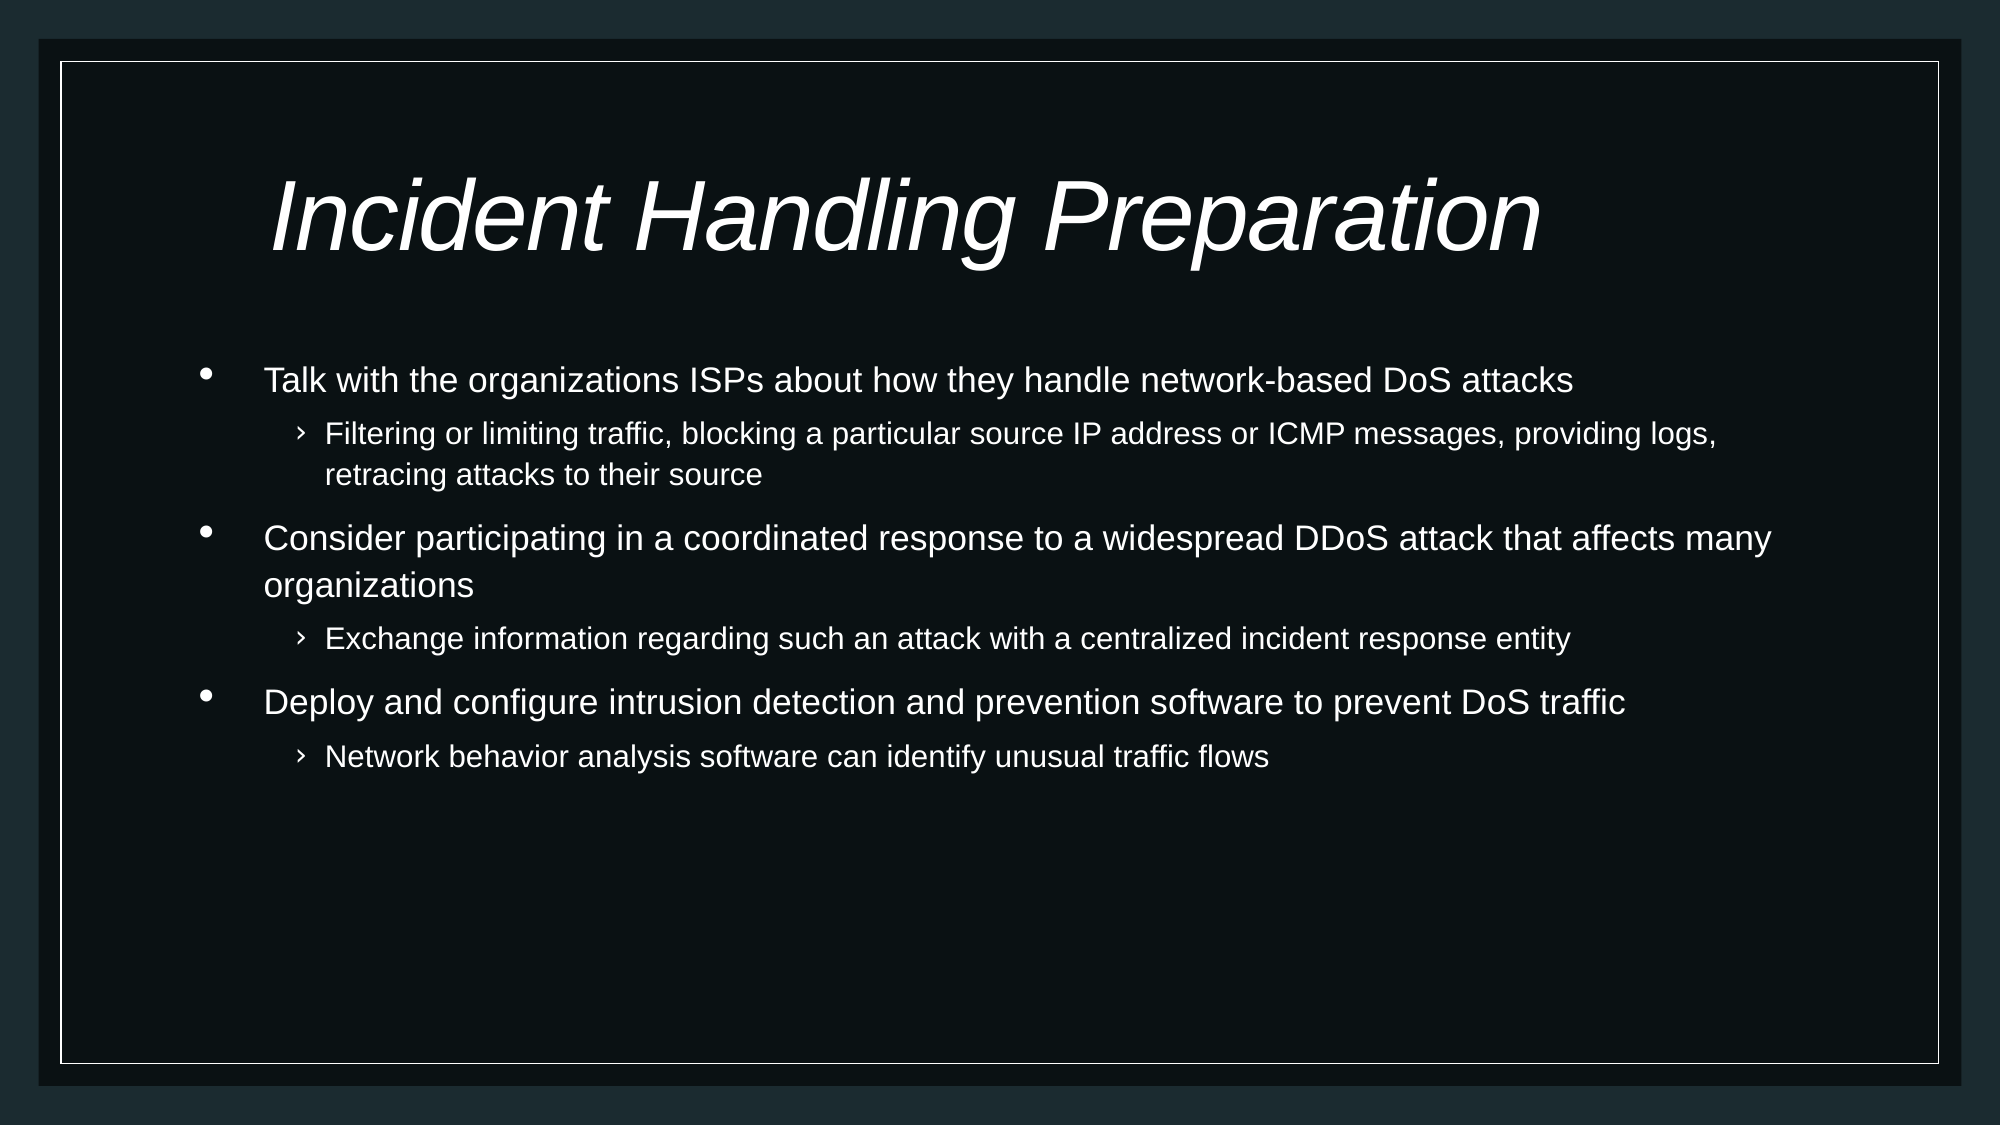

# Incident Handling Preparation
Talk with the organizations ISPs about how they handle network-based DoS attacks
Filtering or limiting traffic, blocking a particular source IP address or ICMP messages, providing logs, retracing attacks to their source
Consider participating in a coordinated response to a widespread DDoS attack that affects many organizations
Exchange information regarding such an attack with a centralized incident response entity
Deploy and configure intrusion detection and prevention software to prevent DoS traffic
Network behavior analysis software can identify unusual traffic flows